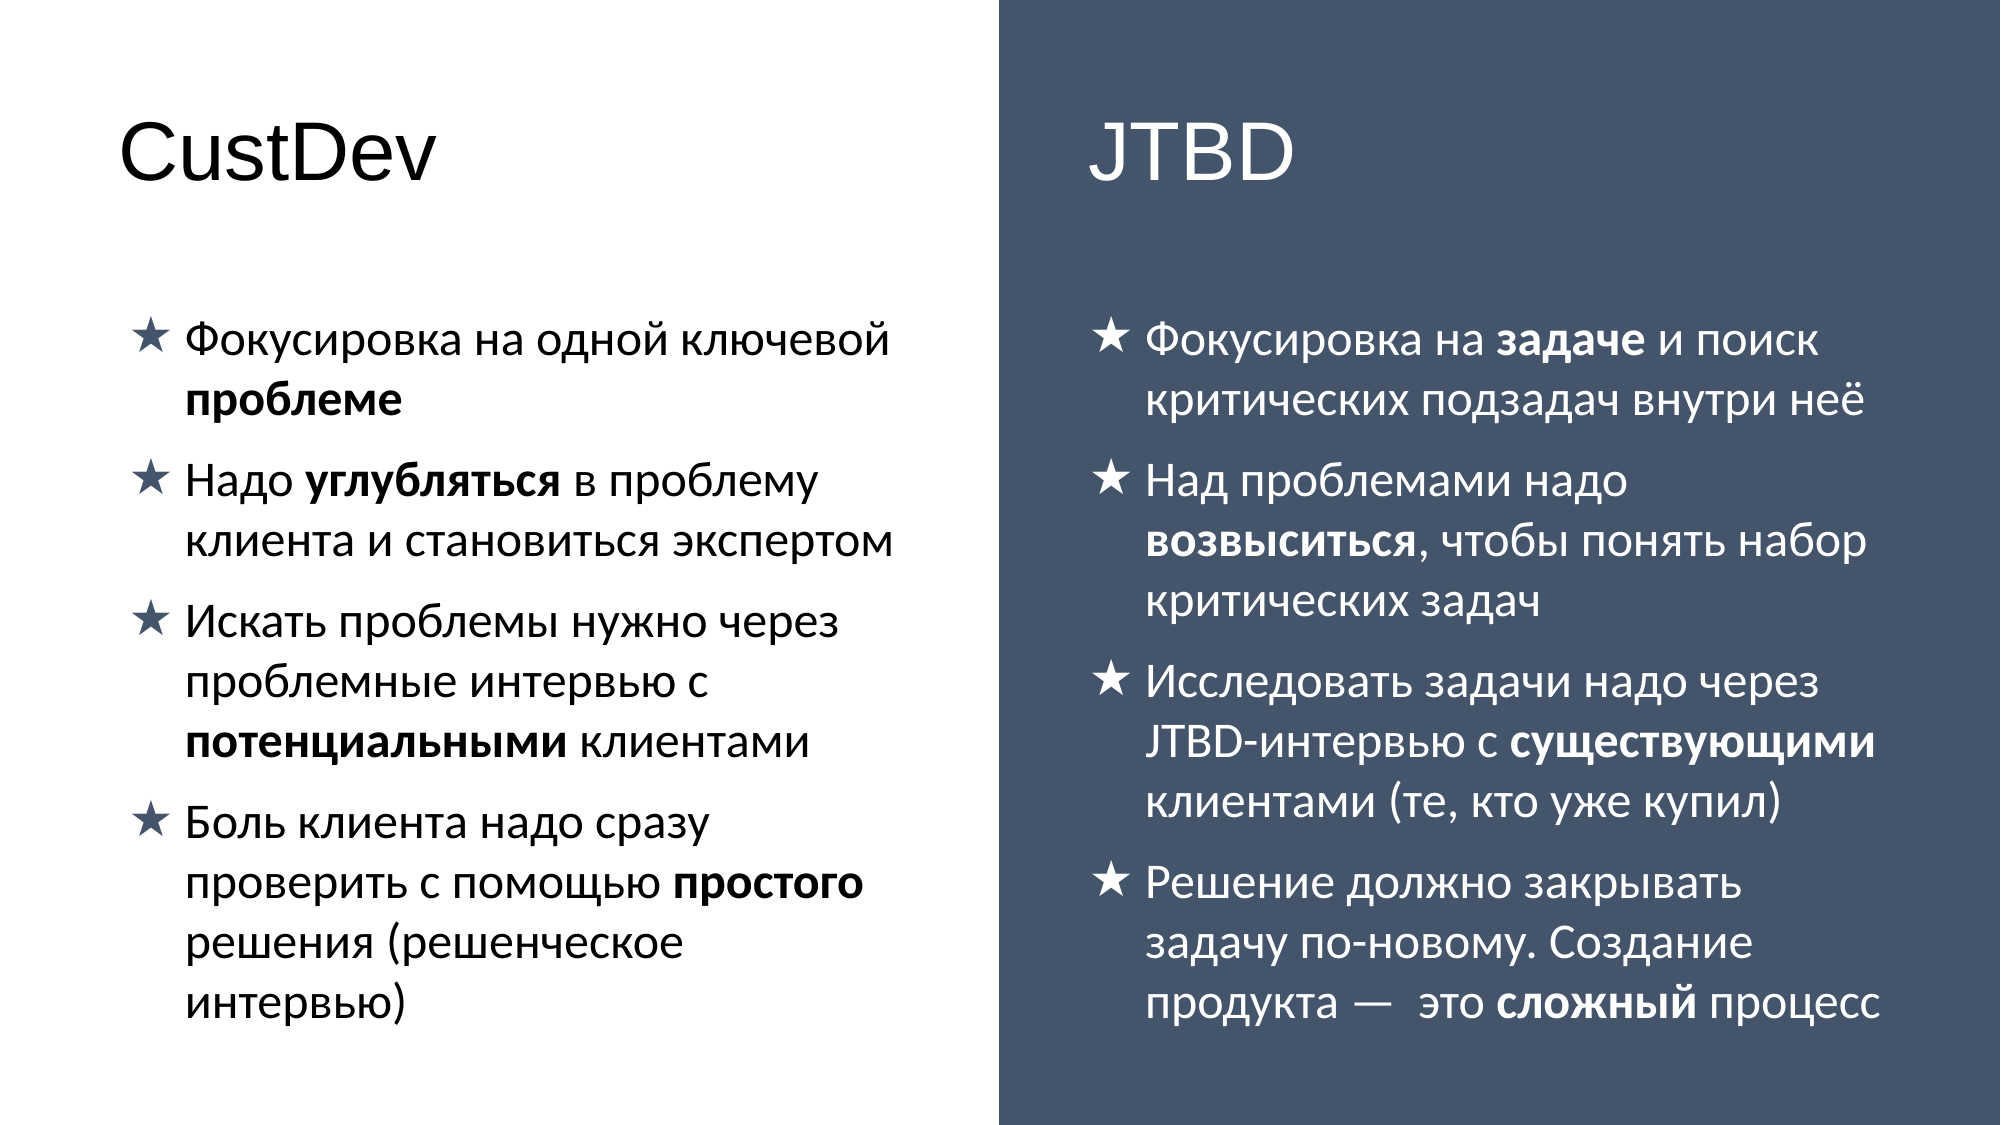

CustDev
JTBD
Фокусировка на одной ключевой проблеме
Надо углубляться в проблему клиента и становиться экспертом
Искать проблемы нужно через проблемные интервью с потенциальными клиентами
Боль клиента надо сразу проверить с помощью простого решения (решенческое интервью)
Фокусировка на задаче и поиск критических подзадач внутри неё
Над проблемами надо возвыситься, чтобы понять набор критических задач
Исследовать задачи надо через JTBD-интервью с существующими клиентами (те, кто уже купил)
Решение должно закрывать задачу по-новому. Создание продукта —  это сложный процесс